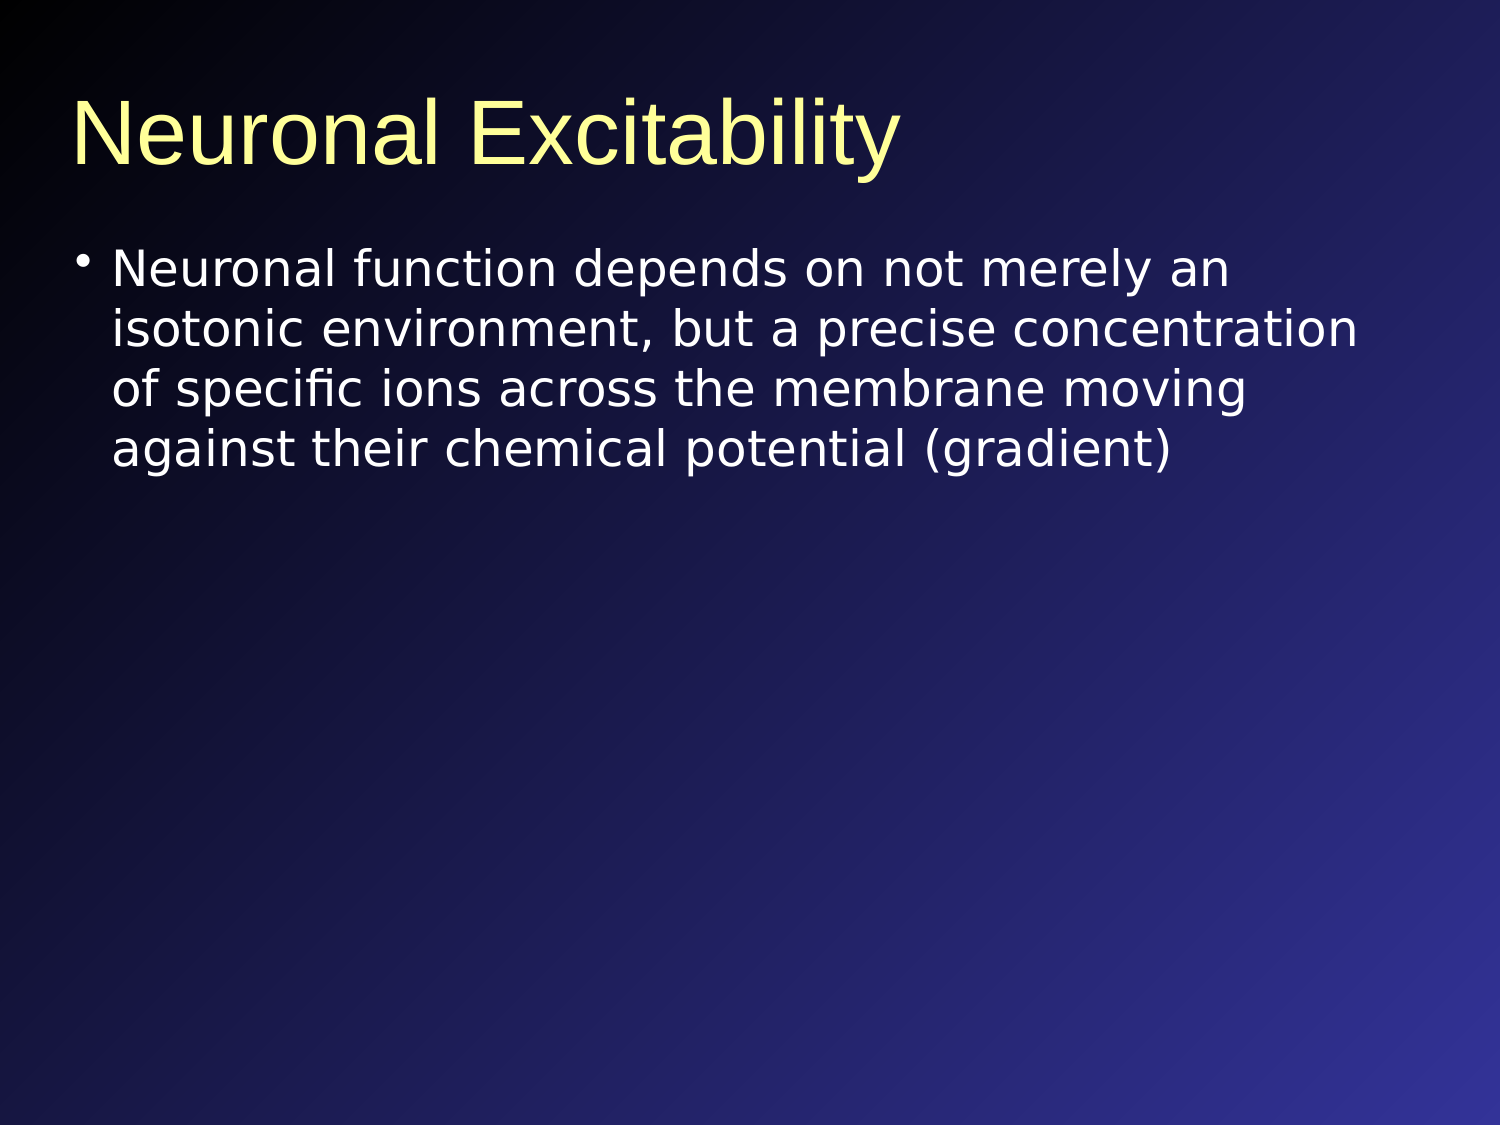

# Neuronal Excitability
Neuronal function depends on not merely an isotonic environment, but a precise concentration of specific ions across the membrane moving against their chemical potential (gradient)